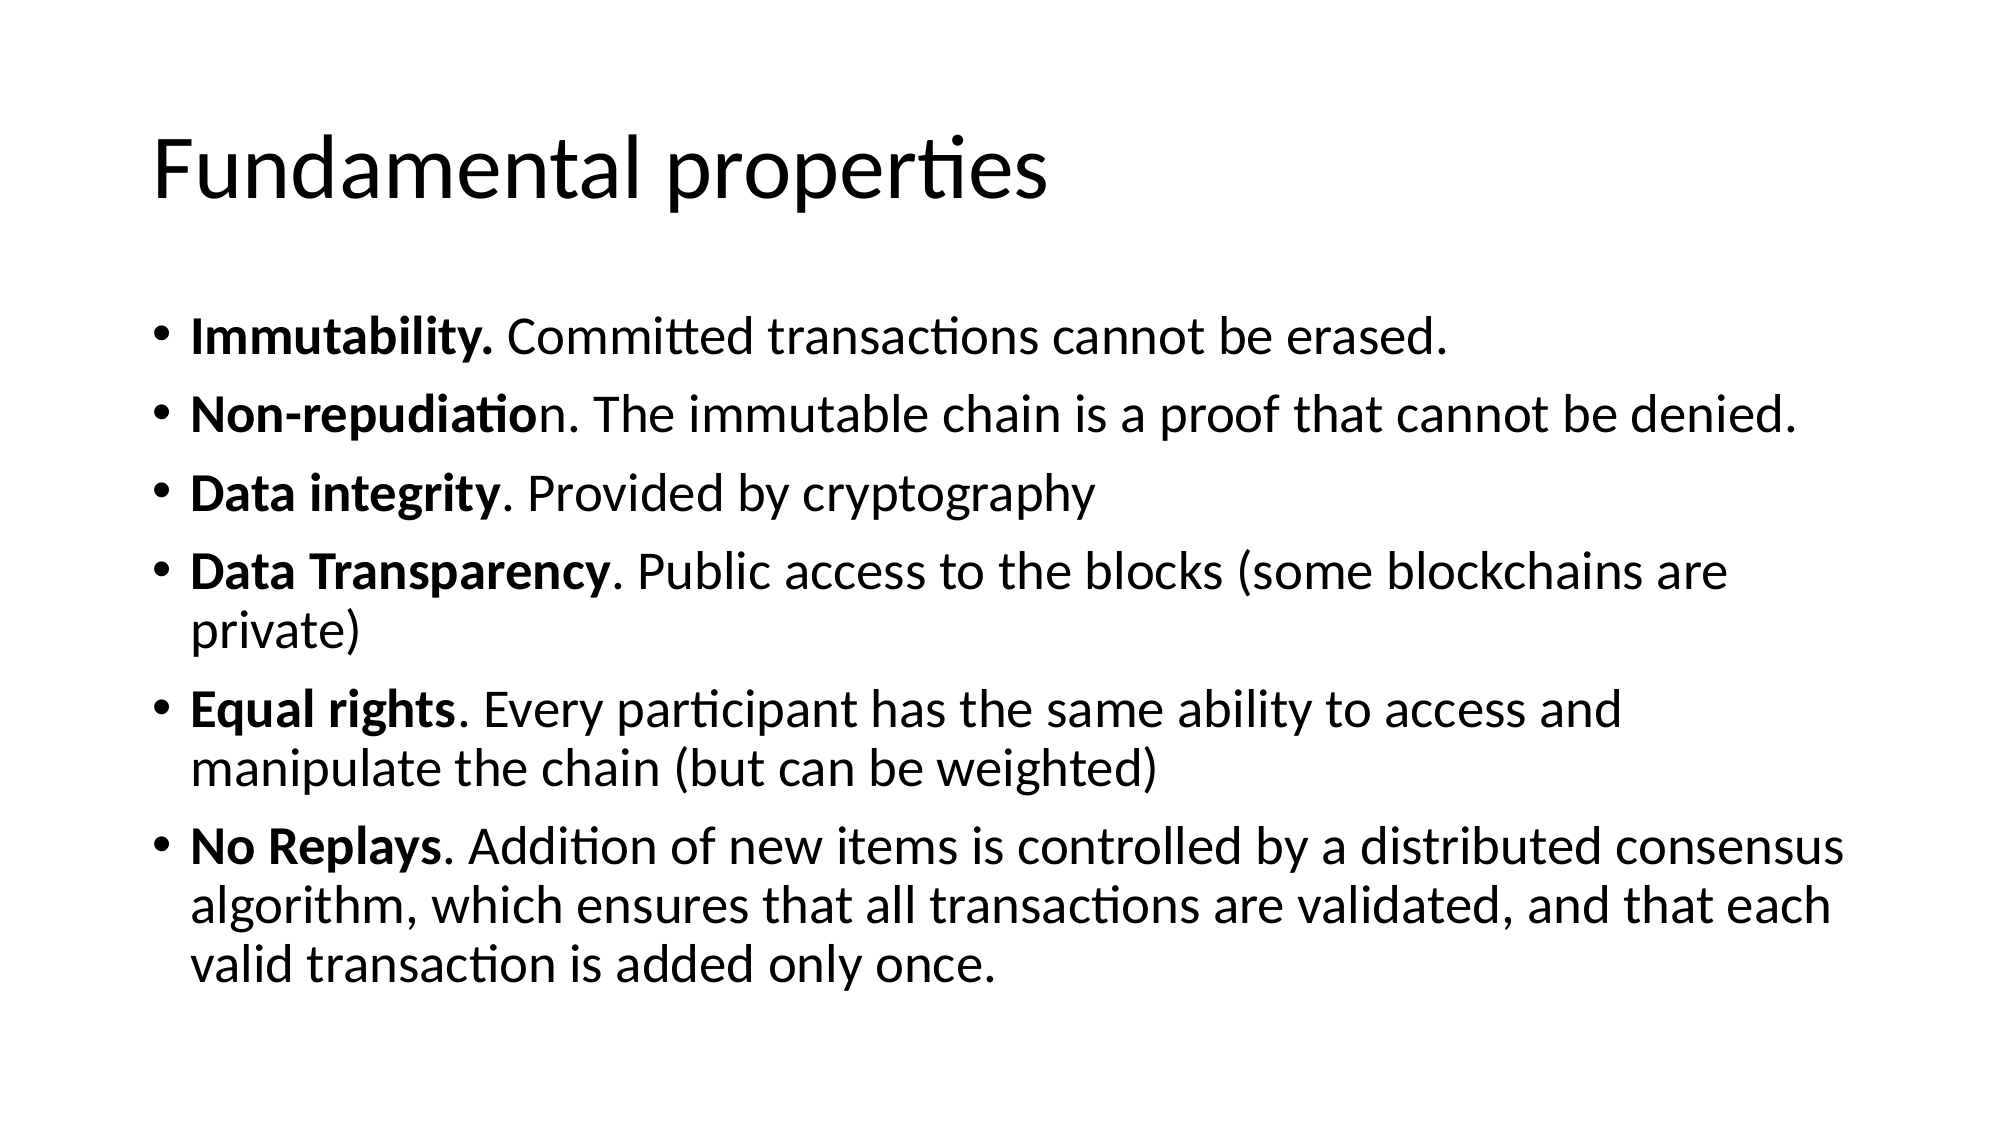

# Fundamental properties
Immutability. Committed transactions cannot be erased.
Non-repudiation. The immutable chain is a proof that cannot be denied.
Data integrity. Provided by cryptography
Data Transparency. Public access to the blocks (some blockchains are private)
Equal rights. Every participant has the same ability to access and manipulate the chain (but can be weighted)
No Replays. Addition of new items is controlled by a distributed consensus algorithm, which ensures that all transactions are validated, and that each valid transaction is added only once.